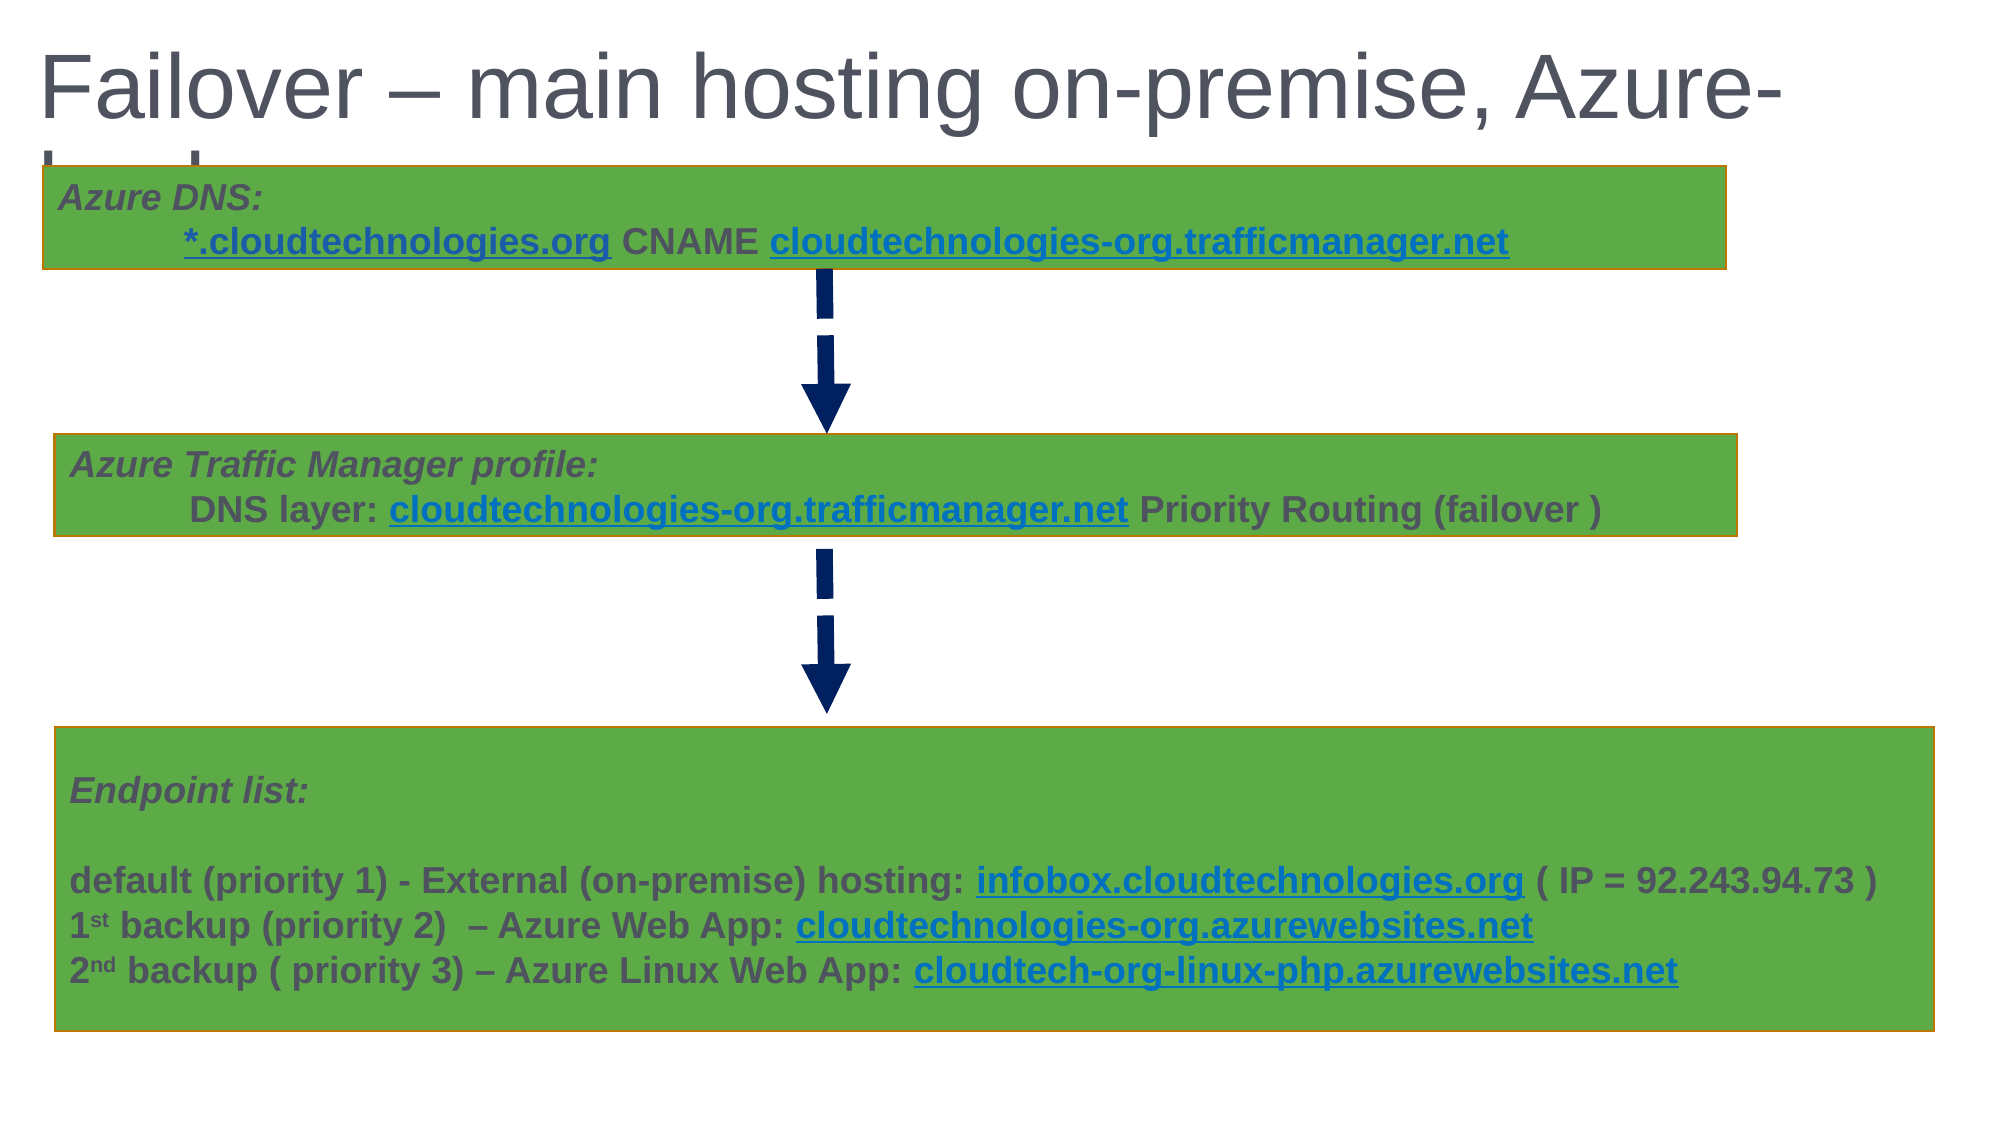

Failover – main hosting on-premise, Azure- backup
Azure DNS:
            *.cloudtechnologies.org CNAME cloudtechnologies-org.trafficmanager.net
Azure Traffic Manager profile:
DNS layer: cloudtechnologies-org.trafficmanager.net Priority Routing (failover )
Endpoint list:

default (priority 1) - External (on-premise) hosting: infobox.cloudtechnologies.org ( IP = 92.243.94.73 )
1st backup (priority 2)  – Azure Web App: cloudtechnologies-org.azurewebsites.net
2nd backup ( priority 3) – Azure Linux Web App: cloudtech-org-linux-php.azurewebsites.net